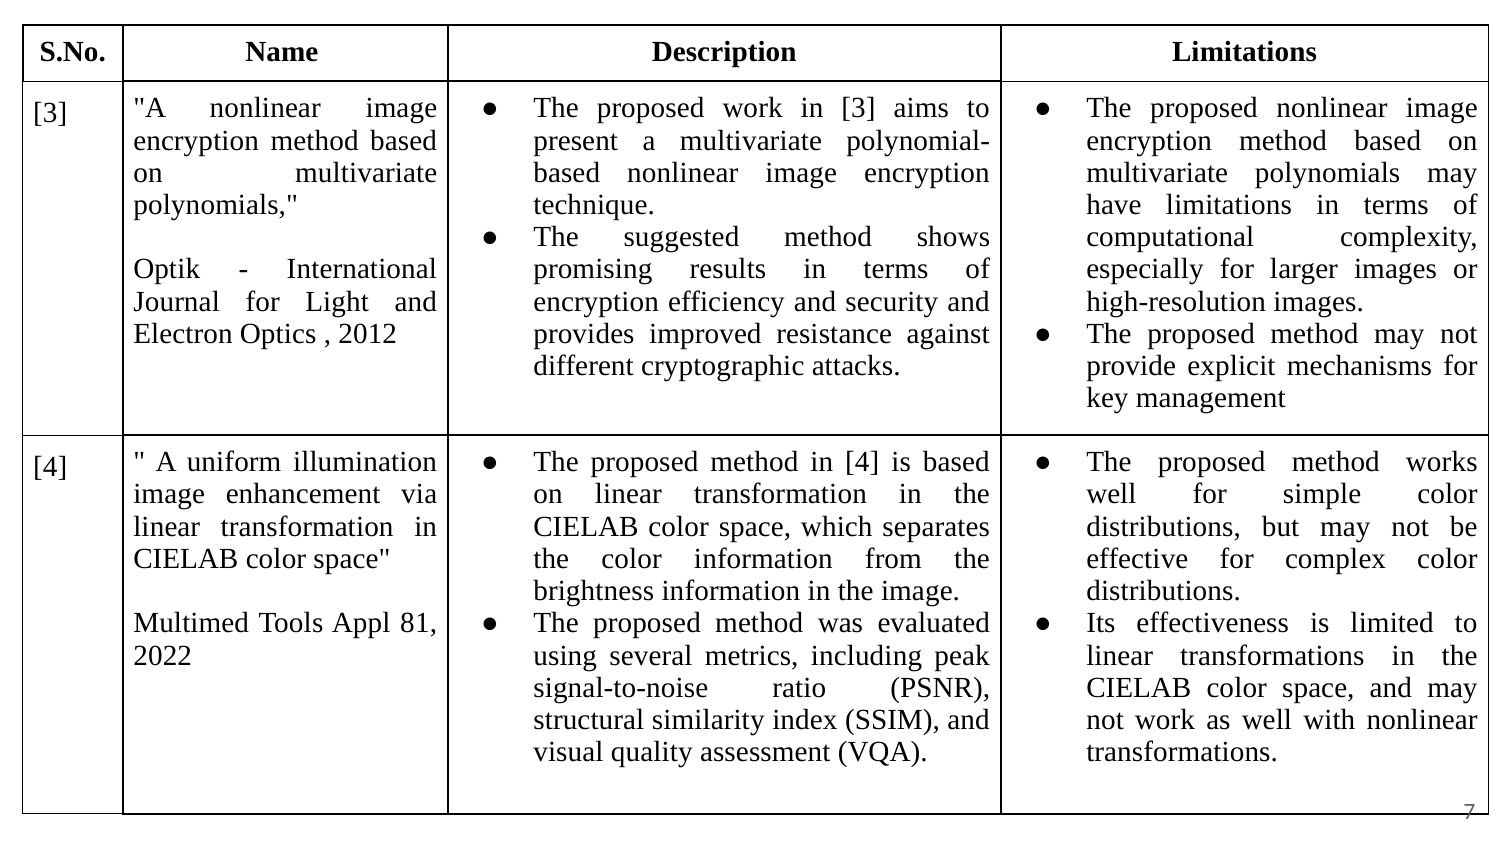

| S.No. | Name | Description | Limitations |
| --- | --- | --- | --- |
| [3] | "A nonlinear image encryption method based on multivariate polynomials," Optik - International Journal for Light and Electron Optics , 2012 | The proposed work in [3] aims to present a multivariate polynomial-based nonlinear image encryption technique. The suggested method shows promising results in terms of encryption efficiency and security and provides improved resistance against different cryptographic attacks. | The proposed nonlinear image encryption method based on multivariate polynomials may have limitations in terms of computational complexity, especially for larger images or high-resolution images. The proposed method may not provide explicit mechanisms for key management |
| [4] | " A uniform illumination image enhancement via linear transformation in CIELAB color space" Multimed Tools Appl 81, 2022 | The proposed method in [4] is based on linear transformation in the CIELAB color space, which separates the color information from the brightness information in the image. The proposed method was evaluated using several metrics, including peak signal-to-noise ratio (PSNR), structural similarity index (SSIM), and visual quality assessment (VQA). | The proposed method works well for simple color distributions, but may not be effective for complex color distributions. Its effectiveness is limited to linear transformations in the CIELAB color space, and may not work as well with nonlinear transformations. |
7